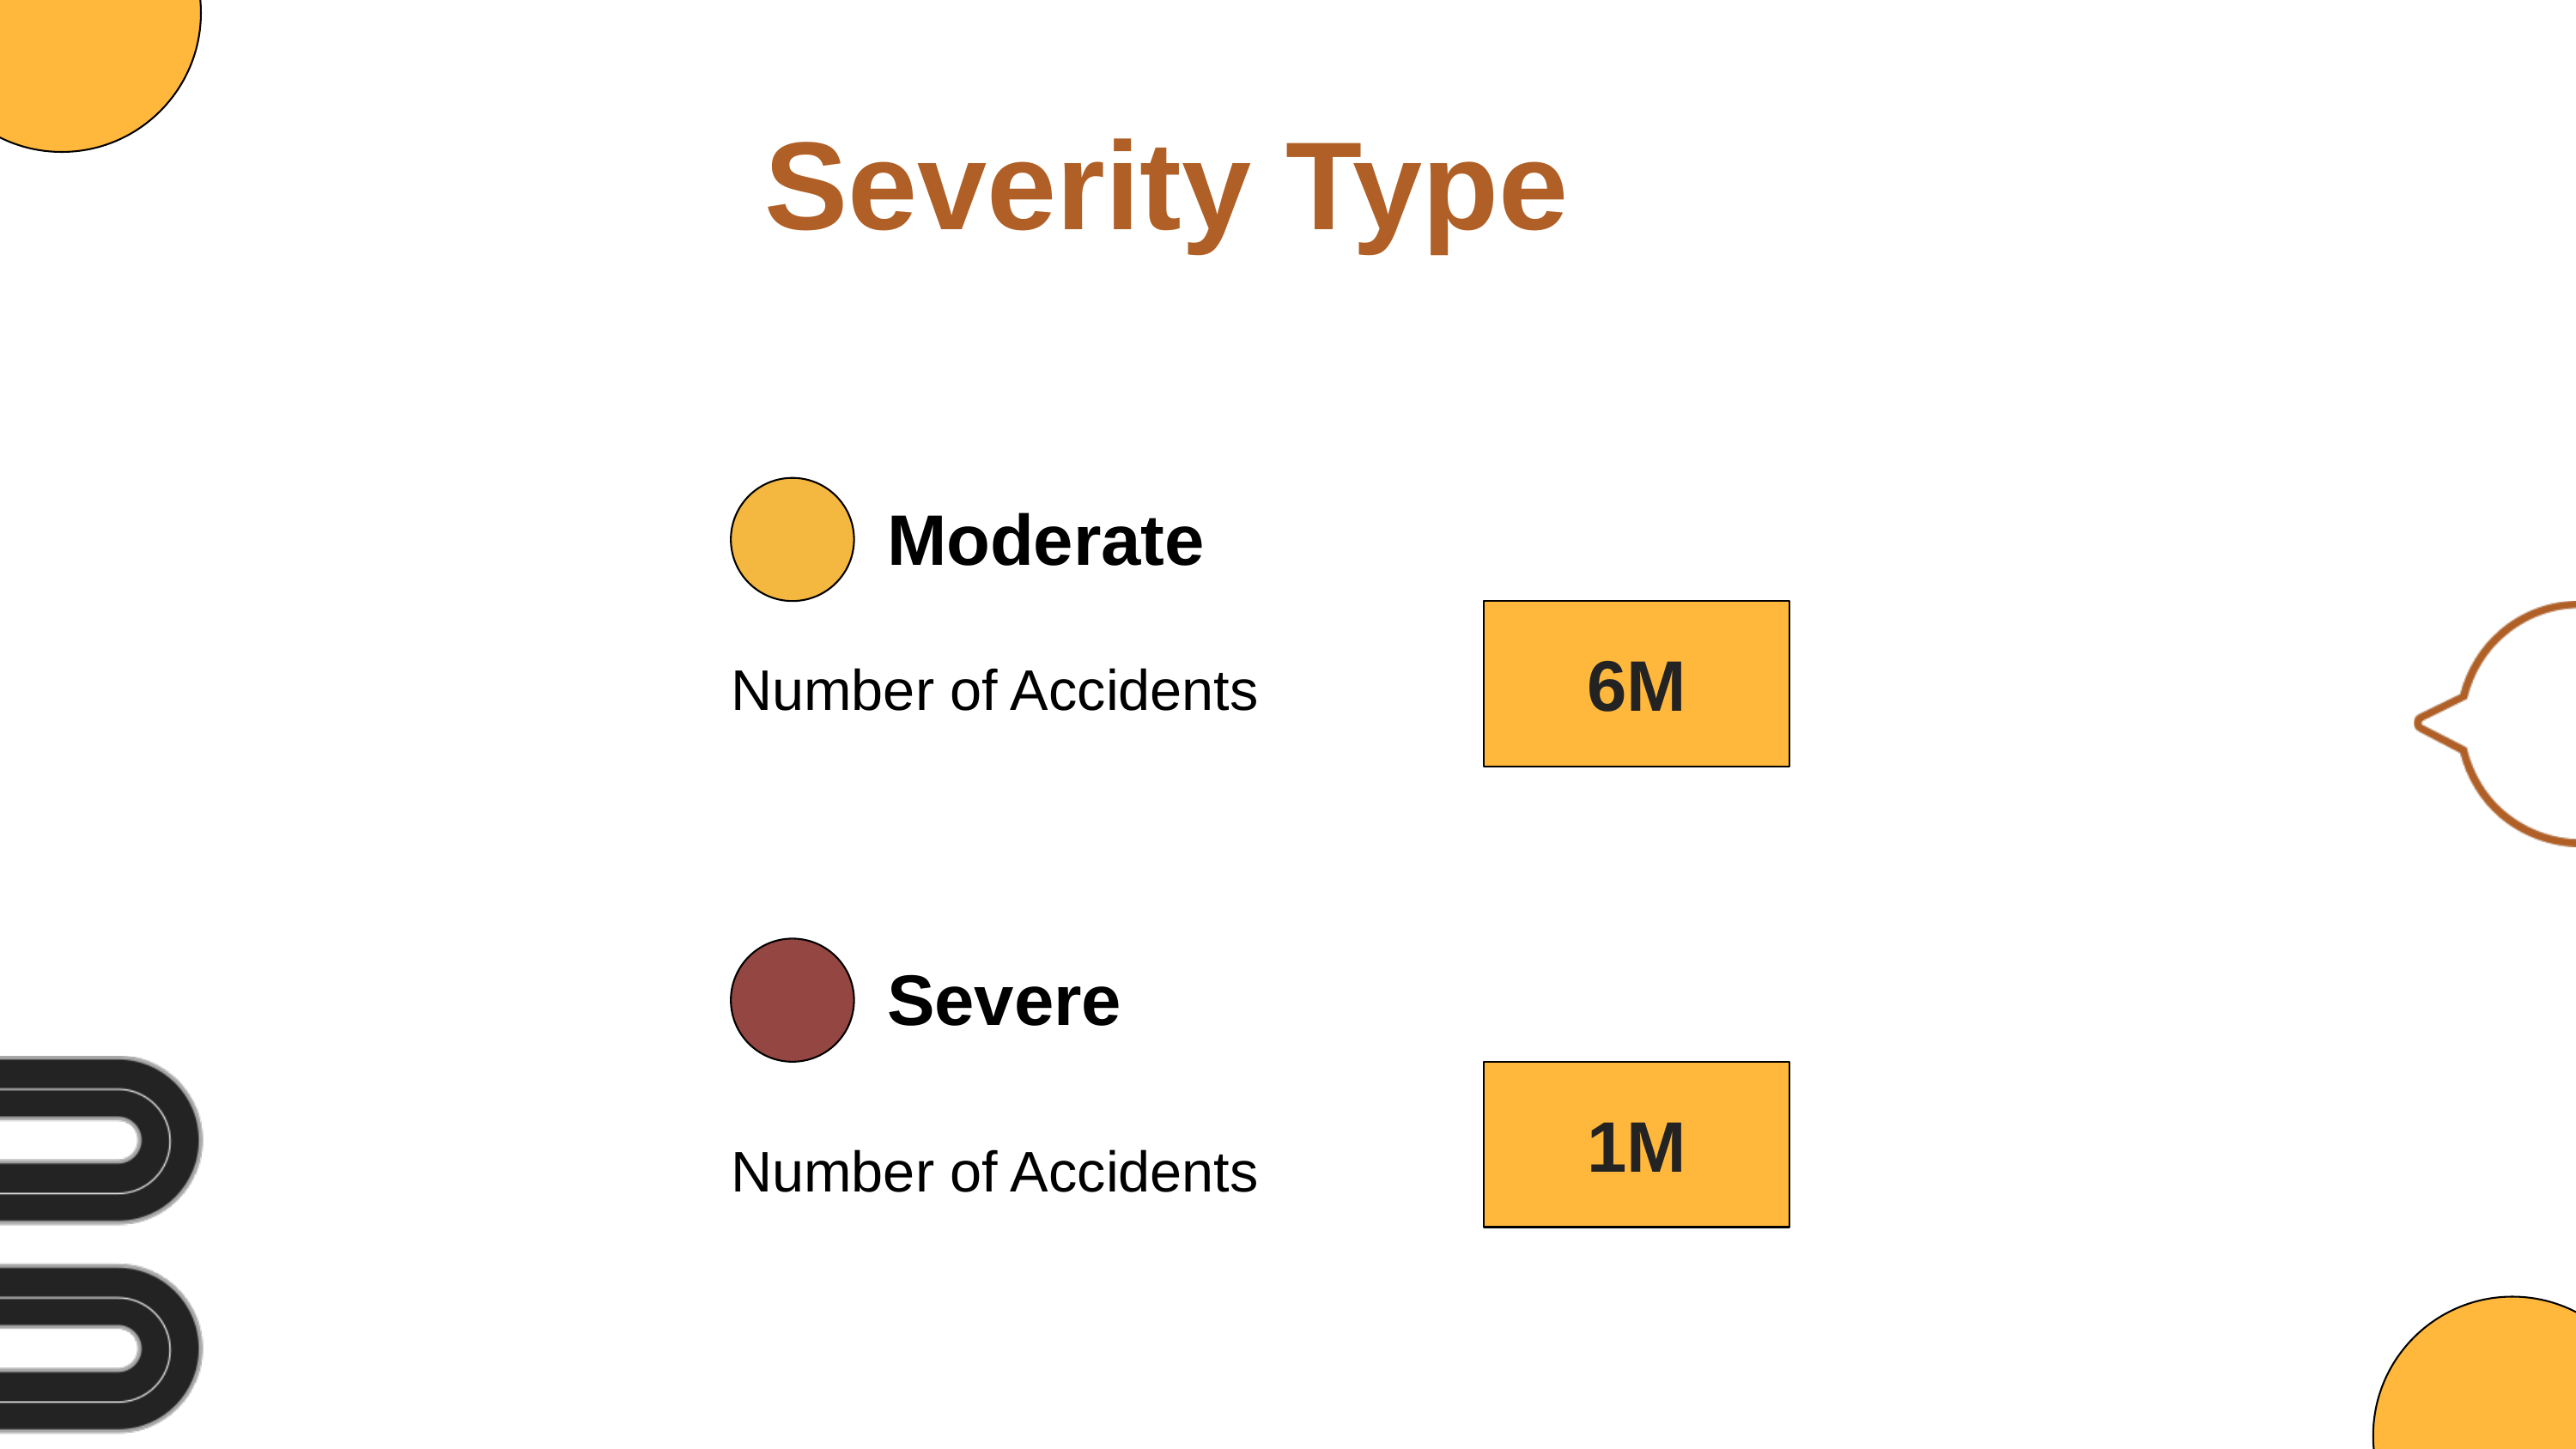

Severity Type

Moderate

6M

Number of Accidents

Severe

1M

Number of Accidents